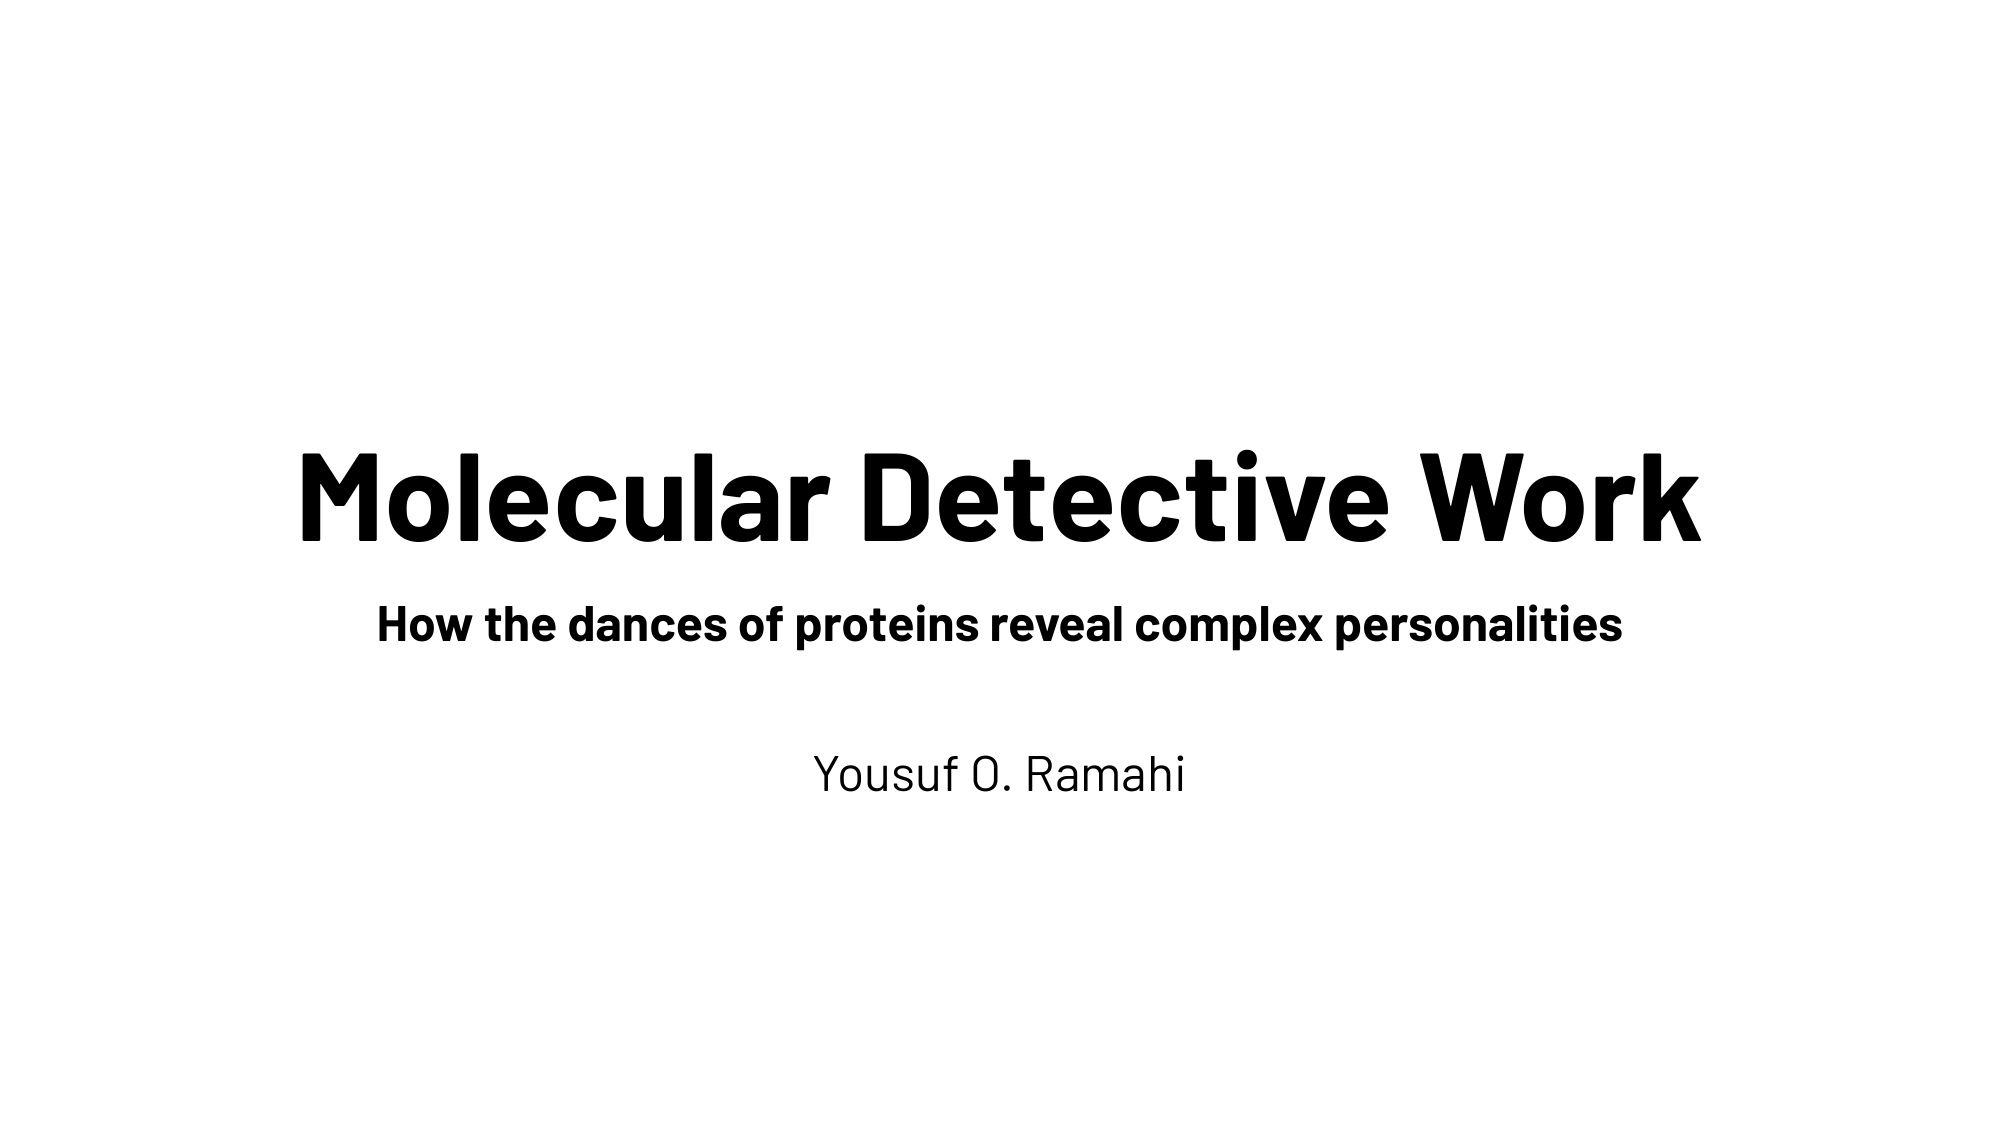

# Molecular Detective Work
How the dances of proteins reveal complex personalities

Yousuf O. Ramahi